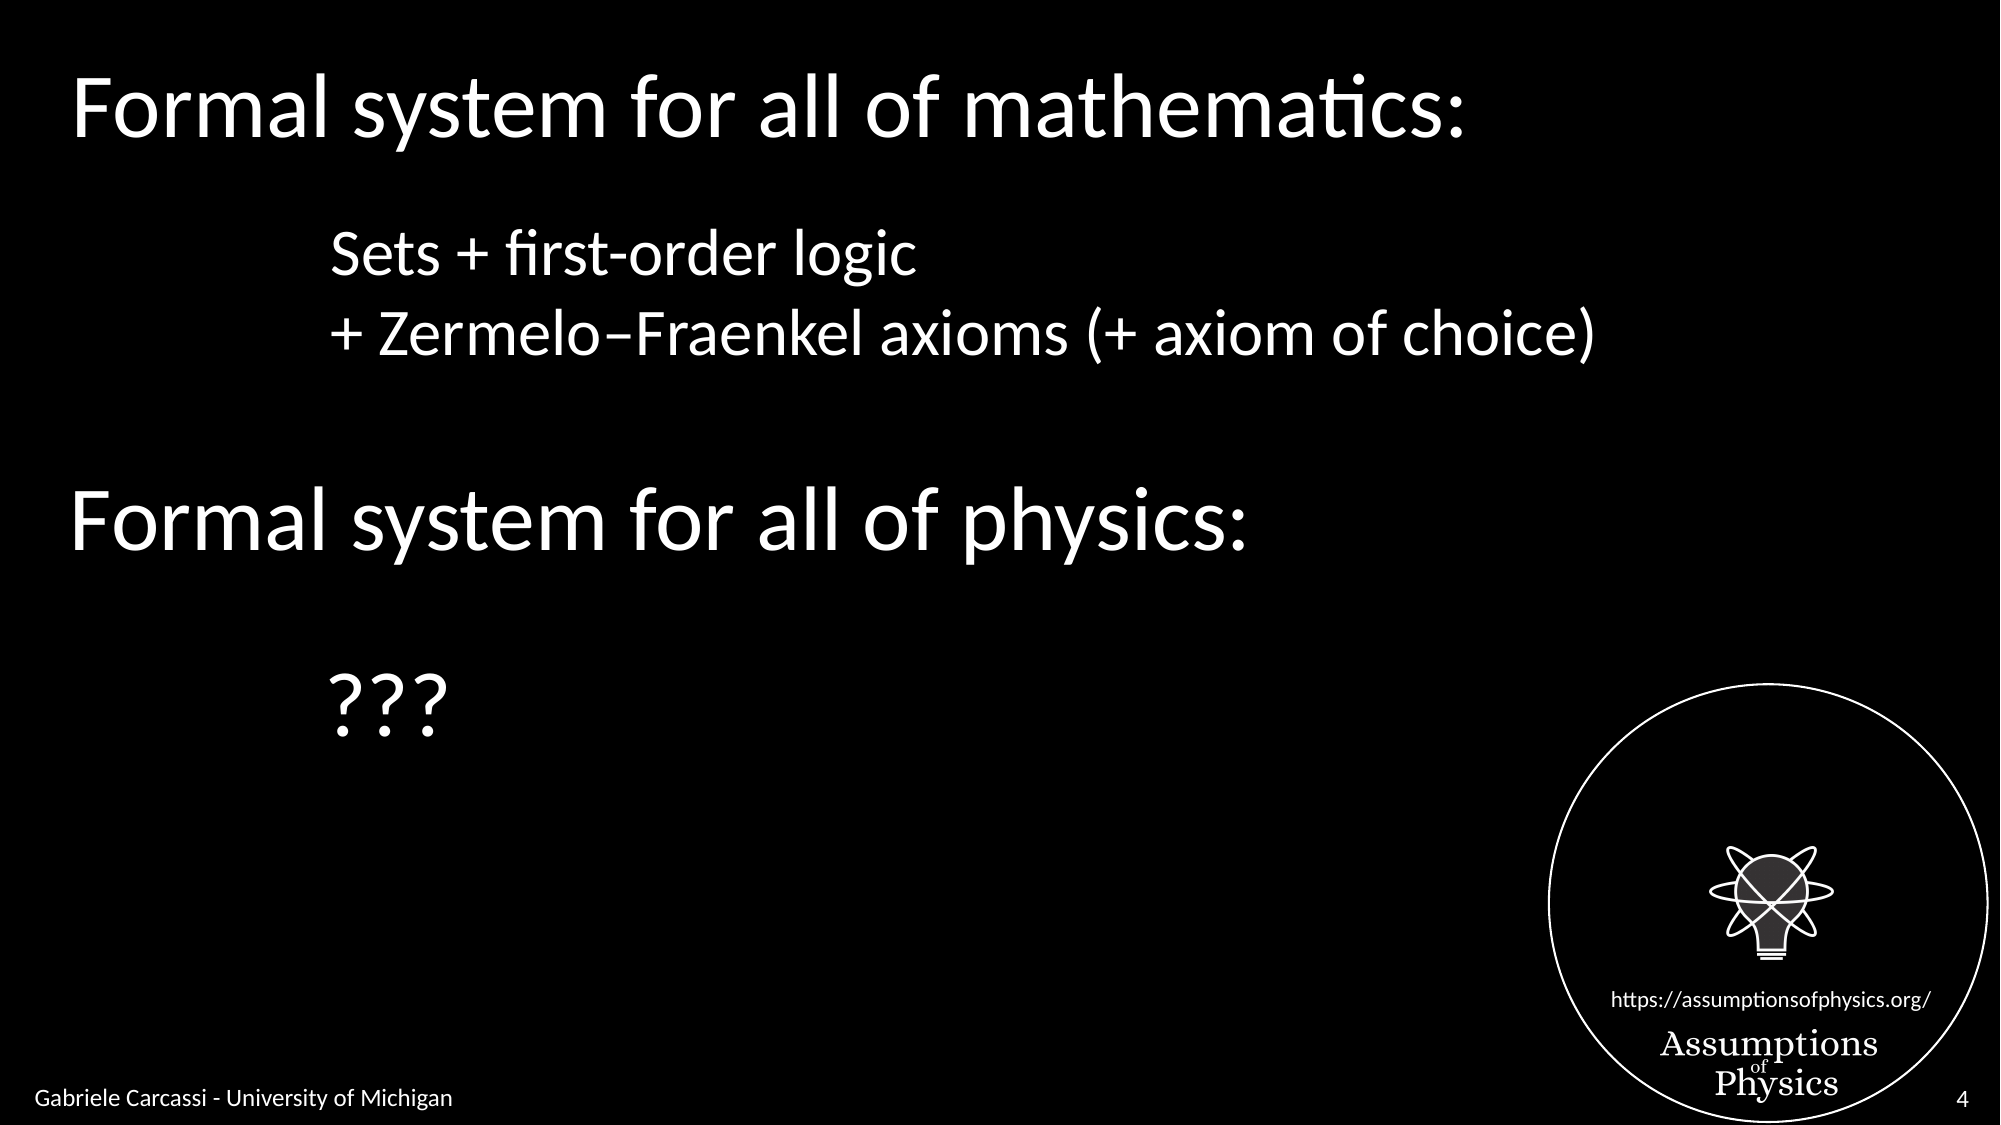

Formal system for all of mathematics:
Sets + first-order logic
+ Zermelo–Fraenkel axioms (+ axiom of choice)
Formal system for all of physics:
???
Gabriele Carcassi - University of Michigan
4